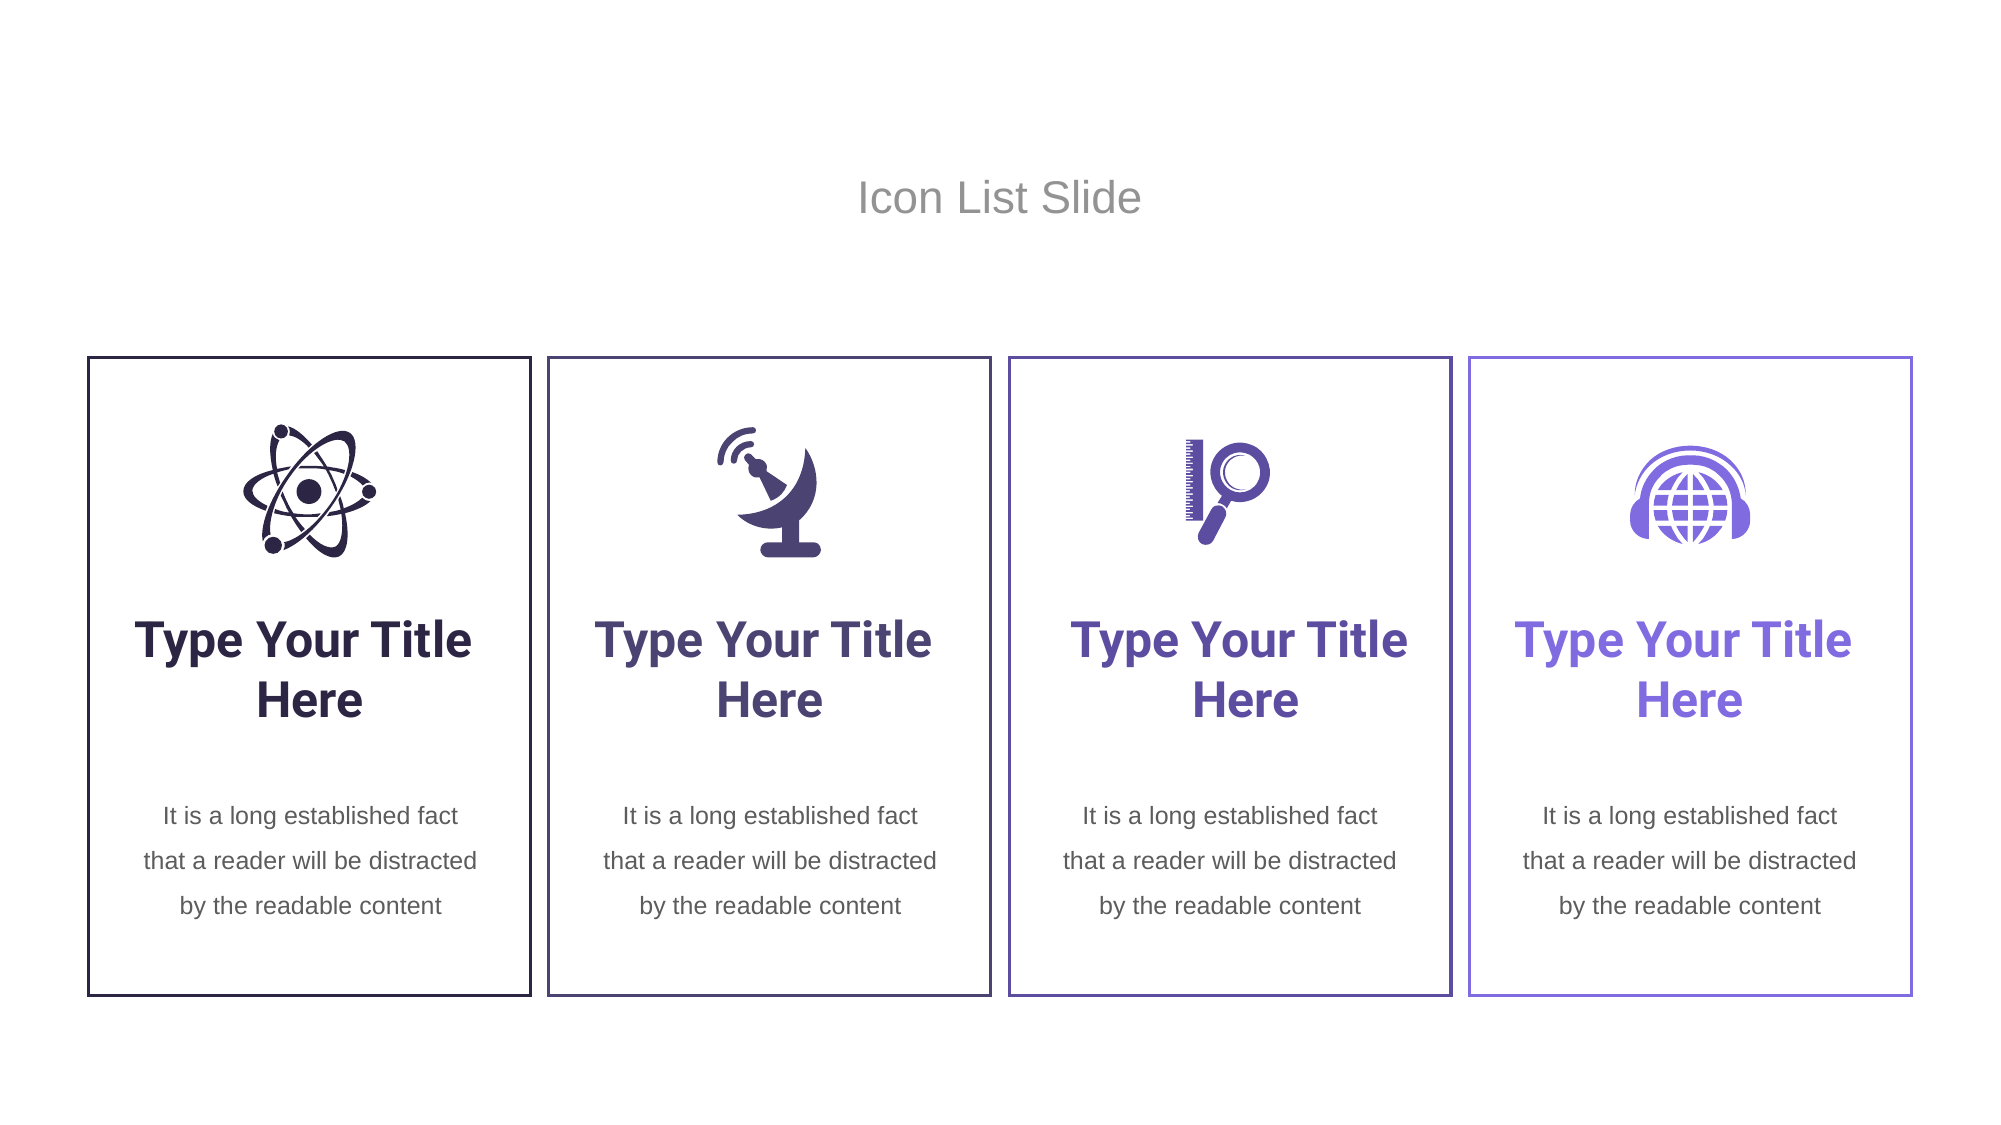

#
Icon List Slide

Type Your Title
Here
Type Your Title
Here
Type Your Title
Here
Type Your Title
Here
It is a long established fact that a reader will be distracted by the readable content
It is a long established fact that a reader will be distracted by the readable content
It is a long established fact that a reader will be distracted by the readable content
It is a long established fact that a reader will be distracted by the readable content